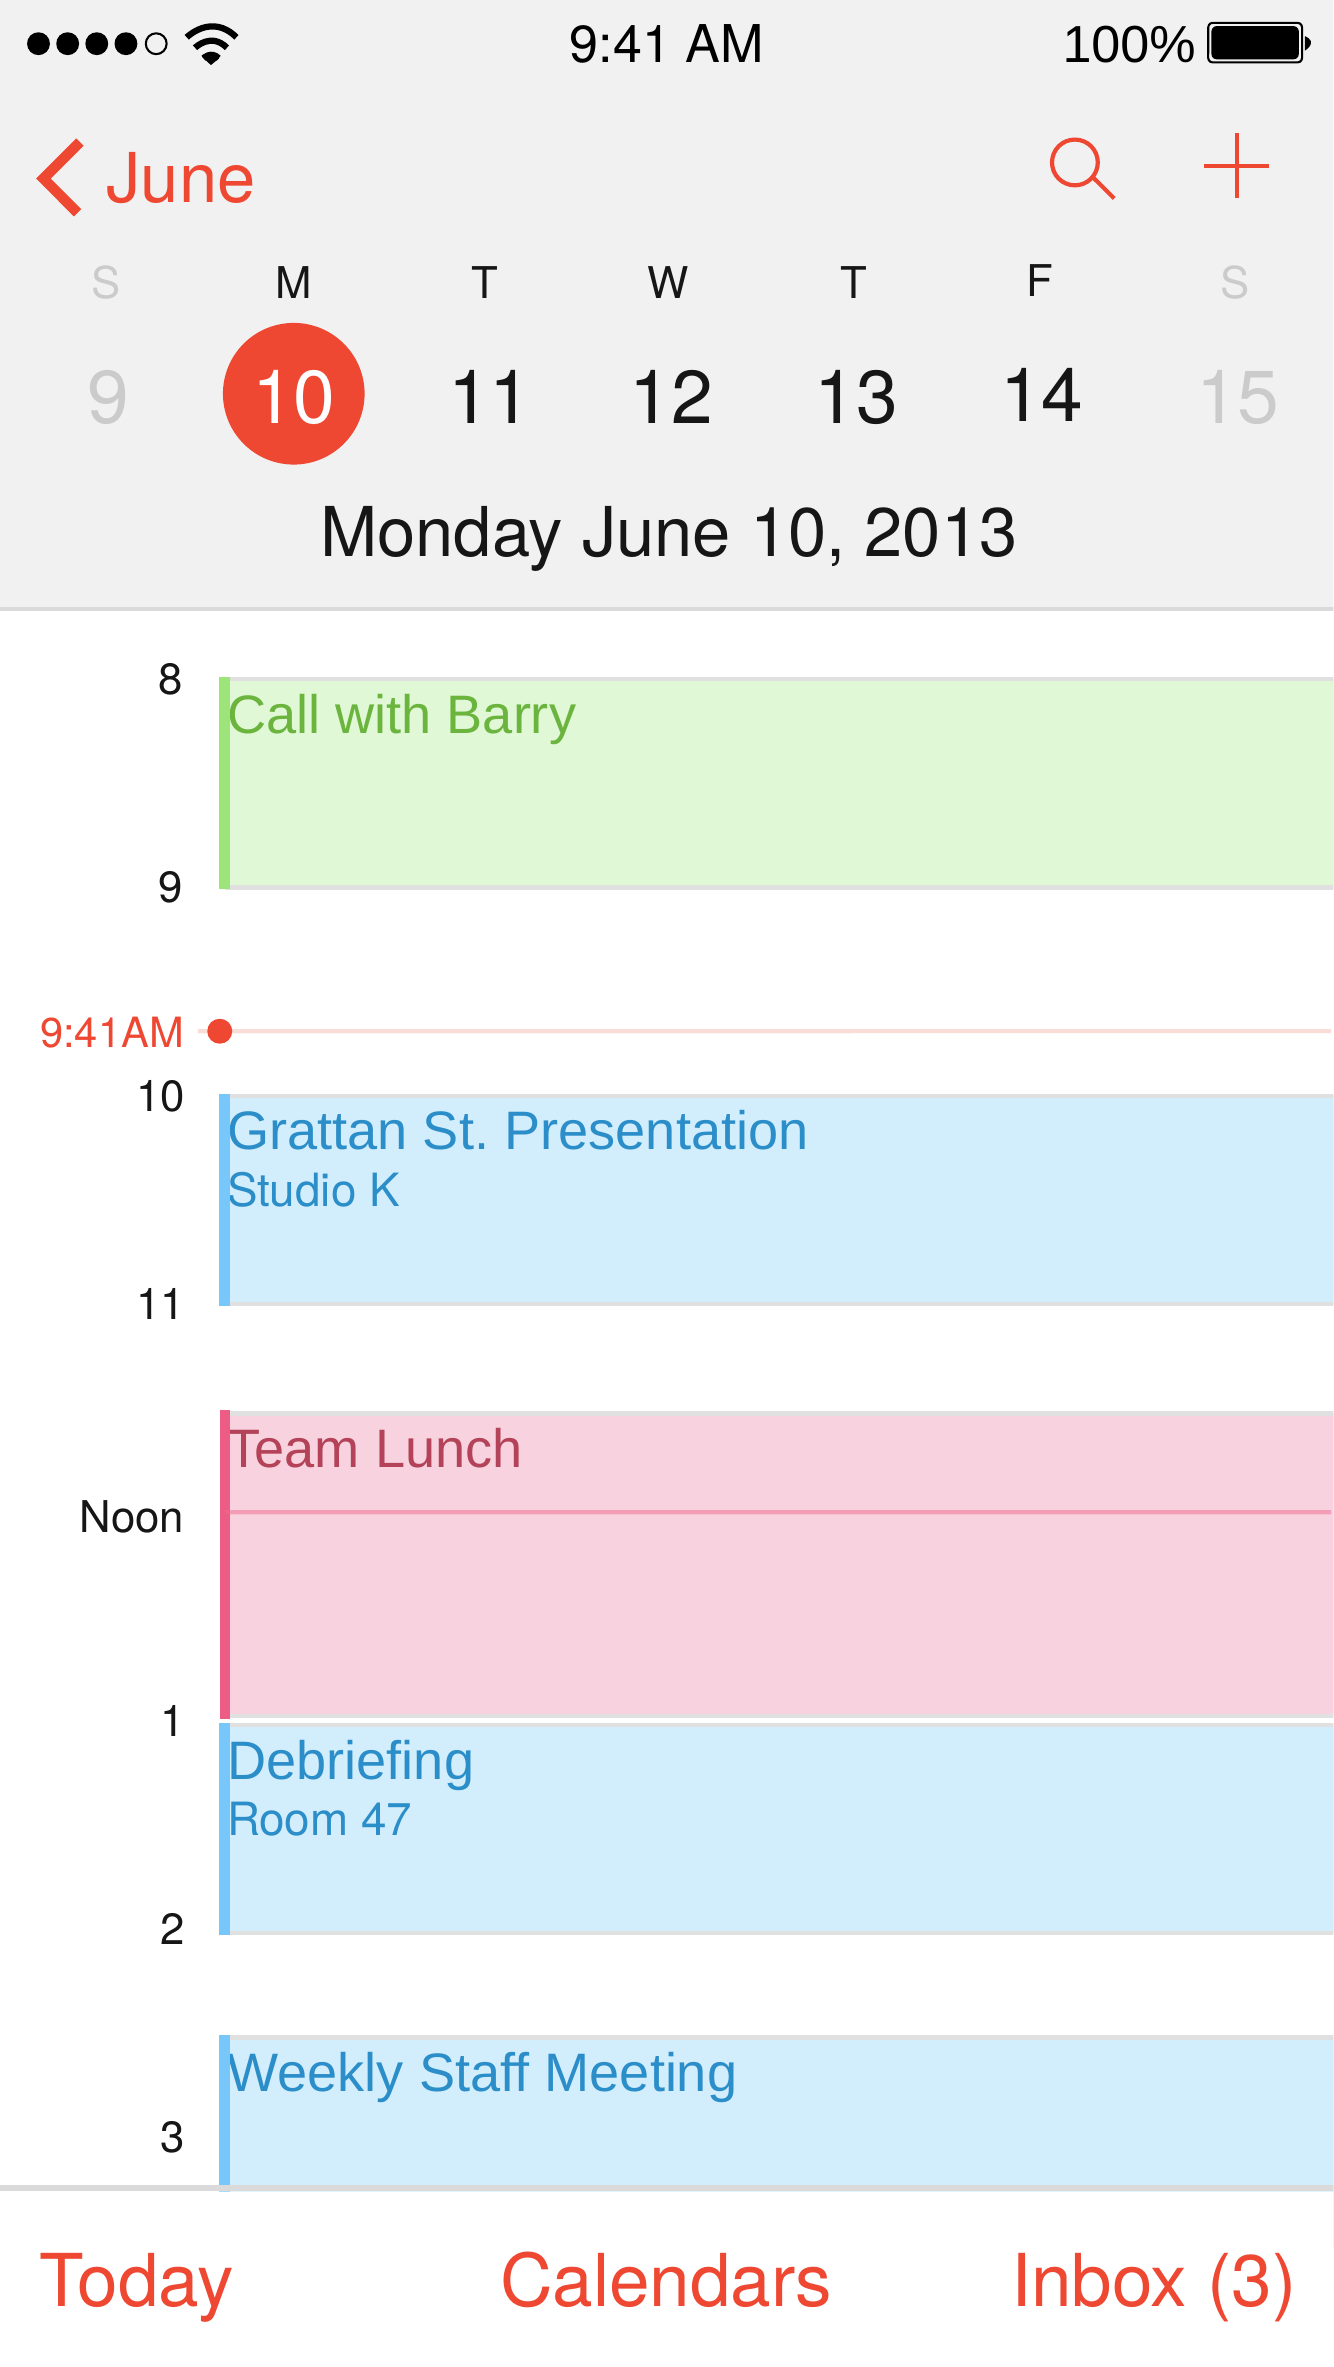

9:41 AM
100%

June

F
S
M
T
W
T
S

14
9
10
11
12
13
15
Monday June 10, 2013

8

Call with Barry
9
9:41AM

10

Grattan St. Presentation
Studio K
11

Team Lunch
Noon

1

Debriefing
Room 47
2

Weekly Staff Meeting
3

Today
Calendars
Inbox (3)